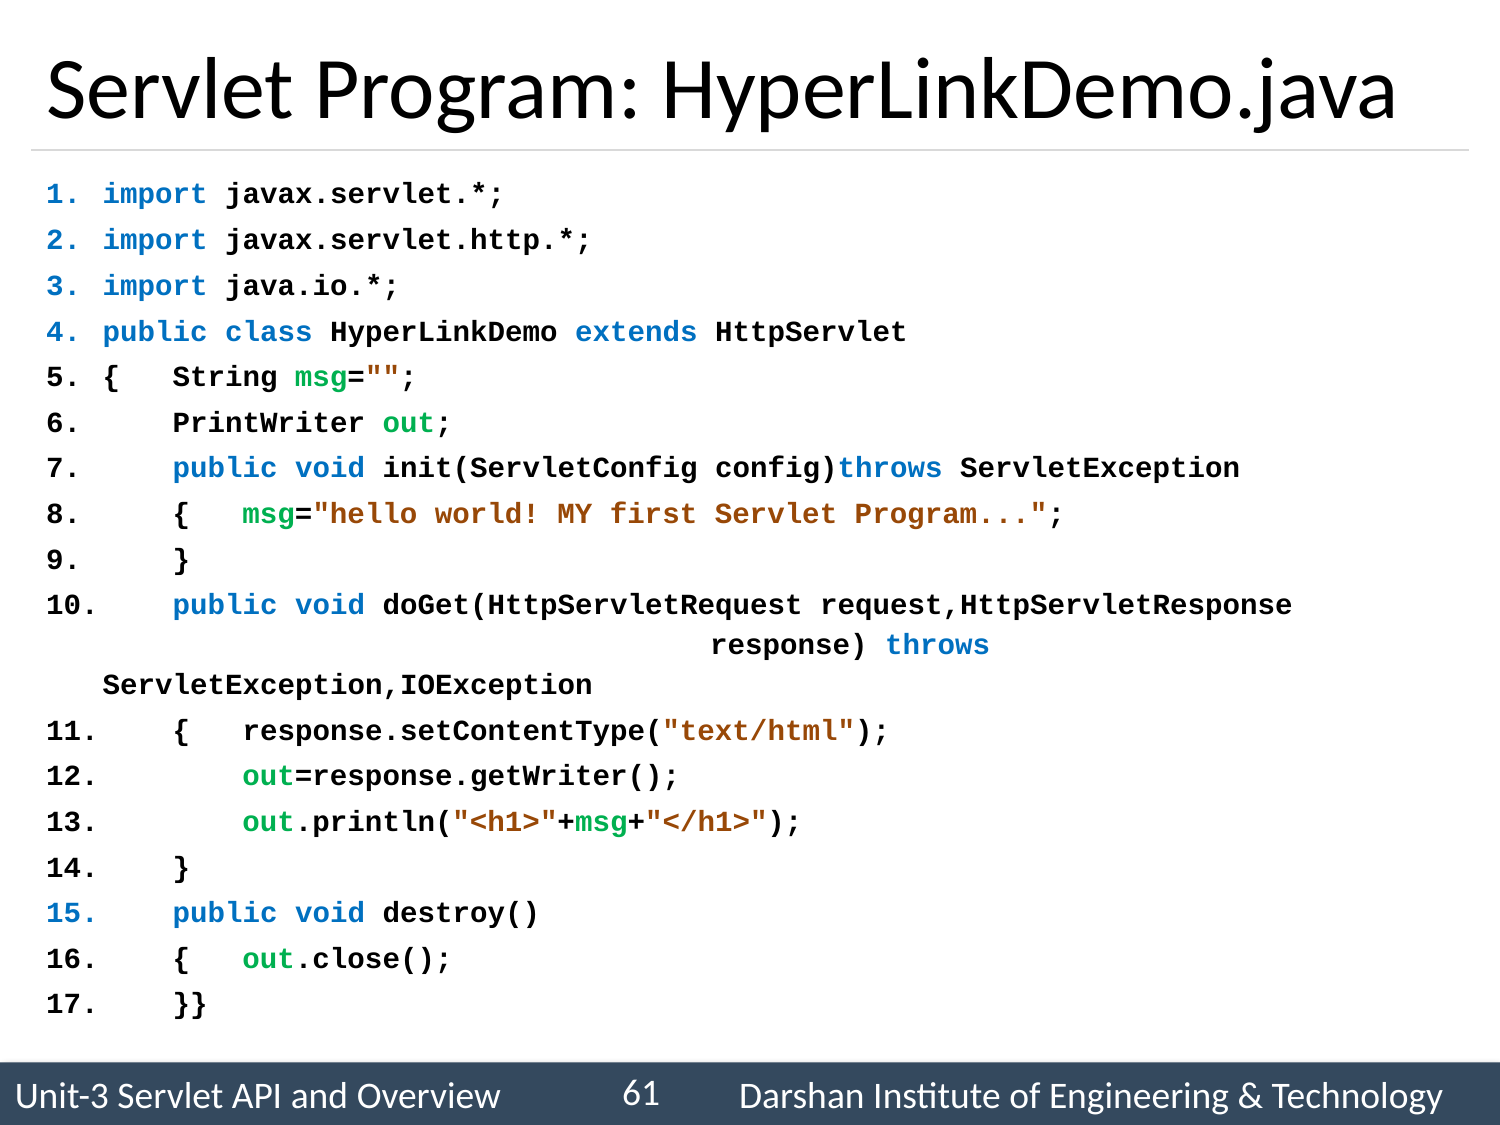

# Servlet Program: HyperLinkDemo.java
import javax.servlet.*;
import javax.servlet.http.*;
import java.io.*;
public class HyperLinkDemo extends HttpServlet
{   String msg="";
    PrintWriter out;
    public void init(ServletConfig config)throws ServletException
    {   msg="hello world! MY first Servlet Program...";
    }
    public void doGet(HttpServletRequest request,HttpServletResponse 				         response) throws ServletException,IOException
    {   response.setContentType("text/html");
        out=response.getWriter();
        out.println("<h1>"+msg+"</h1>");
    }
    public void destroy()
    {   out.close();
    }}
61